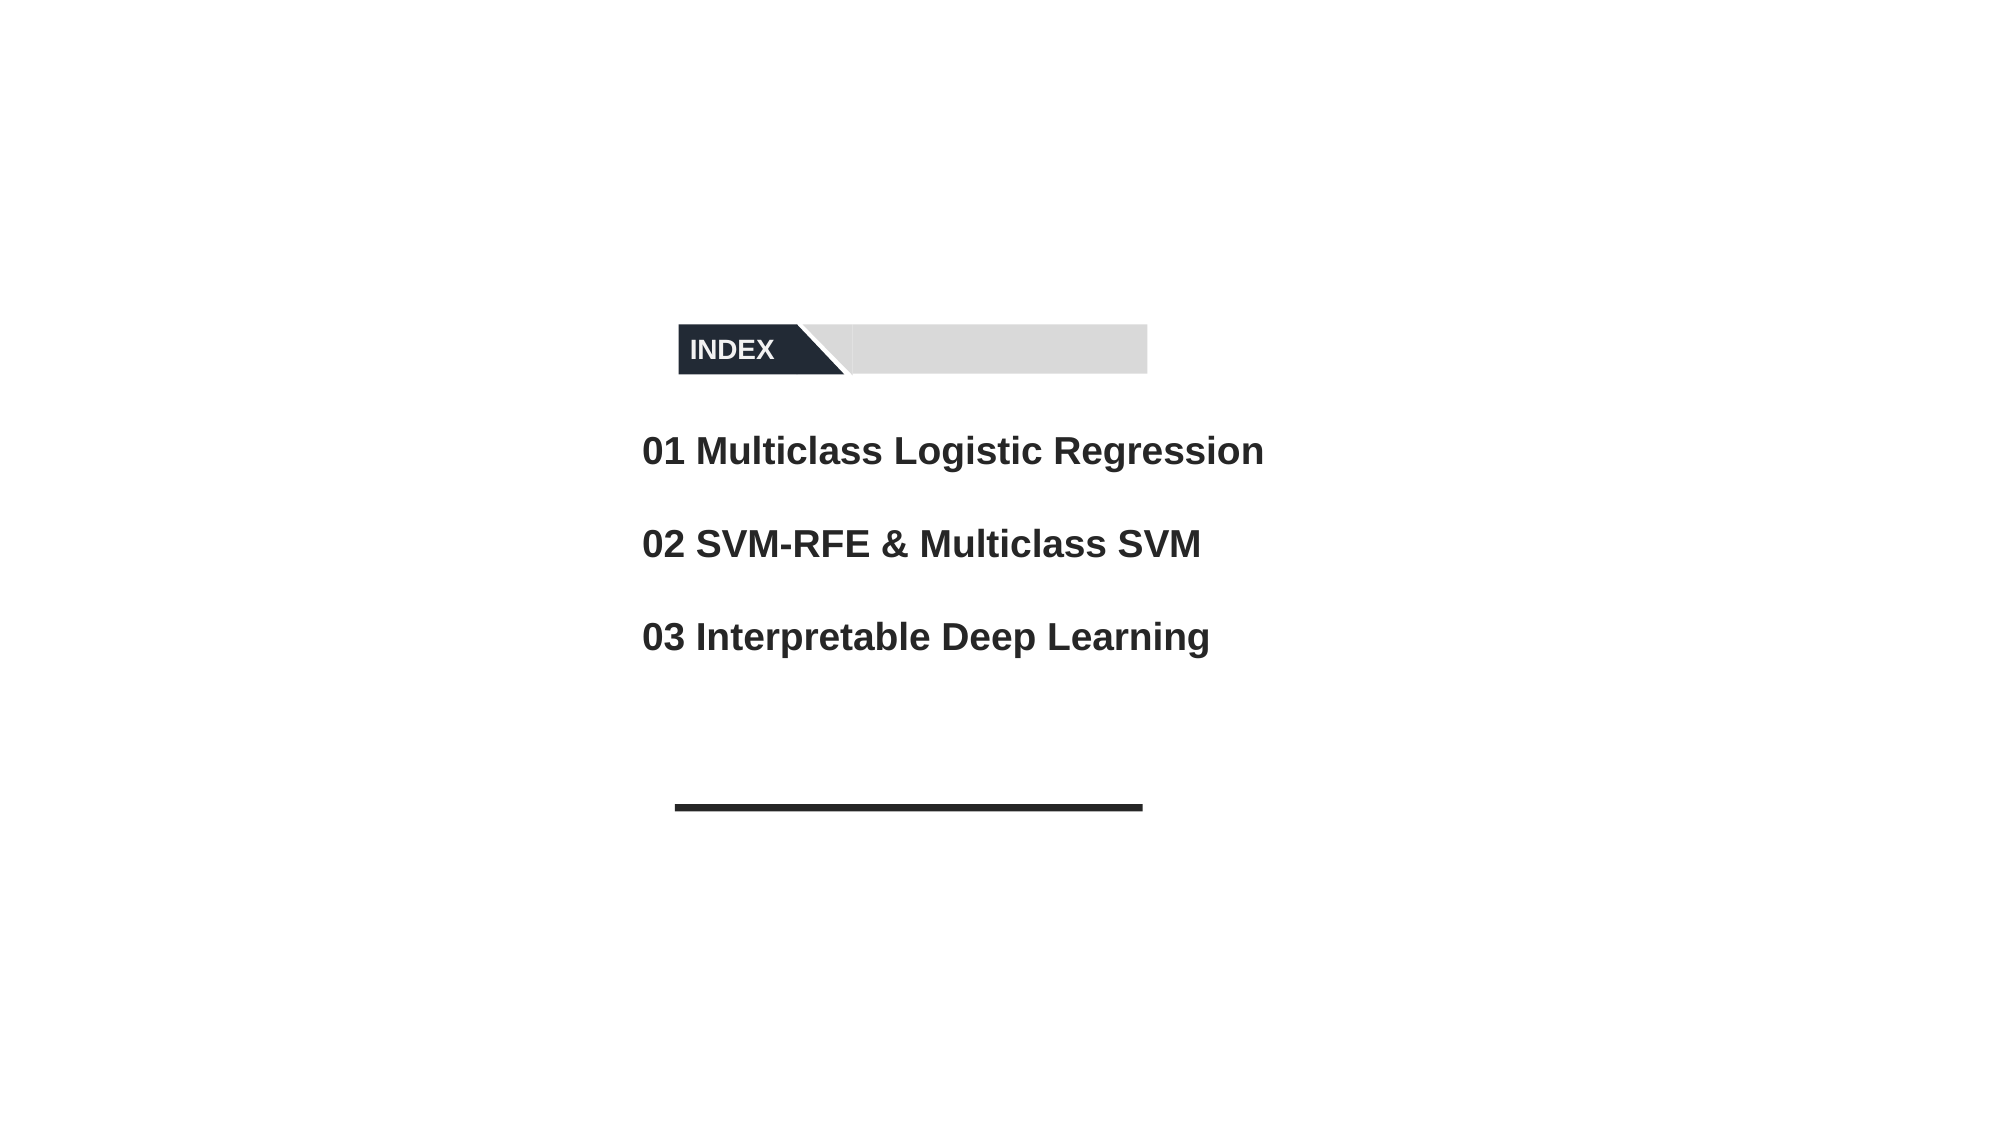

INDEX

01 Multiclass Logistic Regression

02 SVM-RFE & Multiclass SVM

03 Interpretable Deep Learning